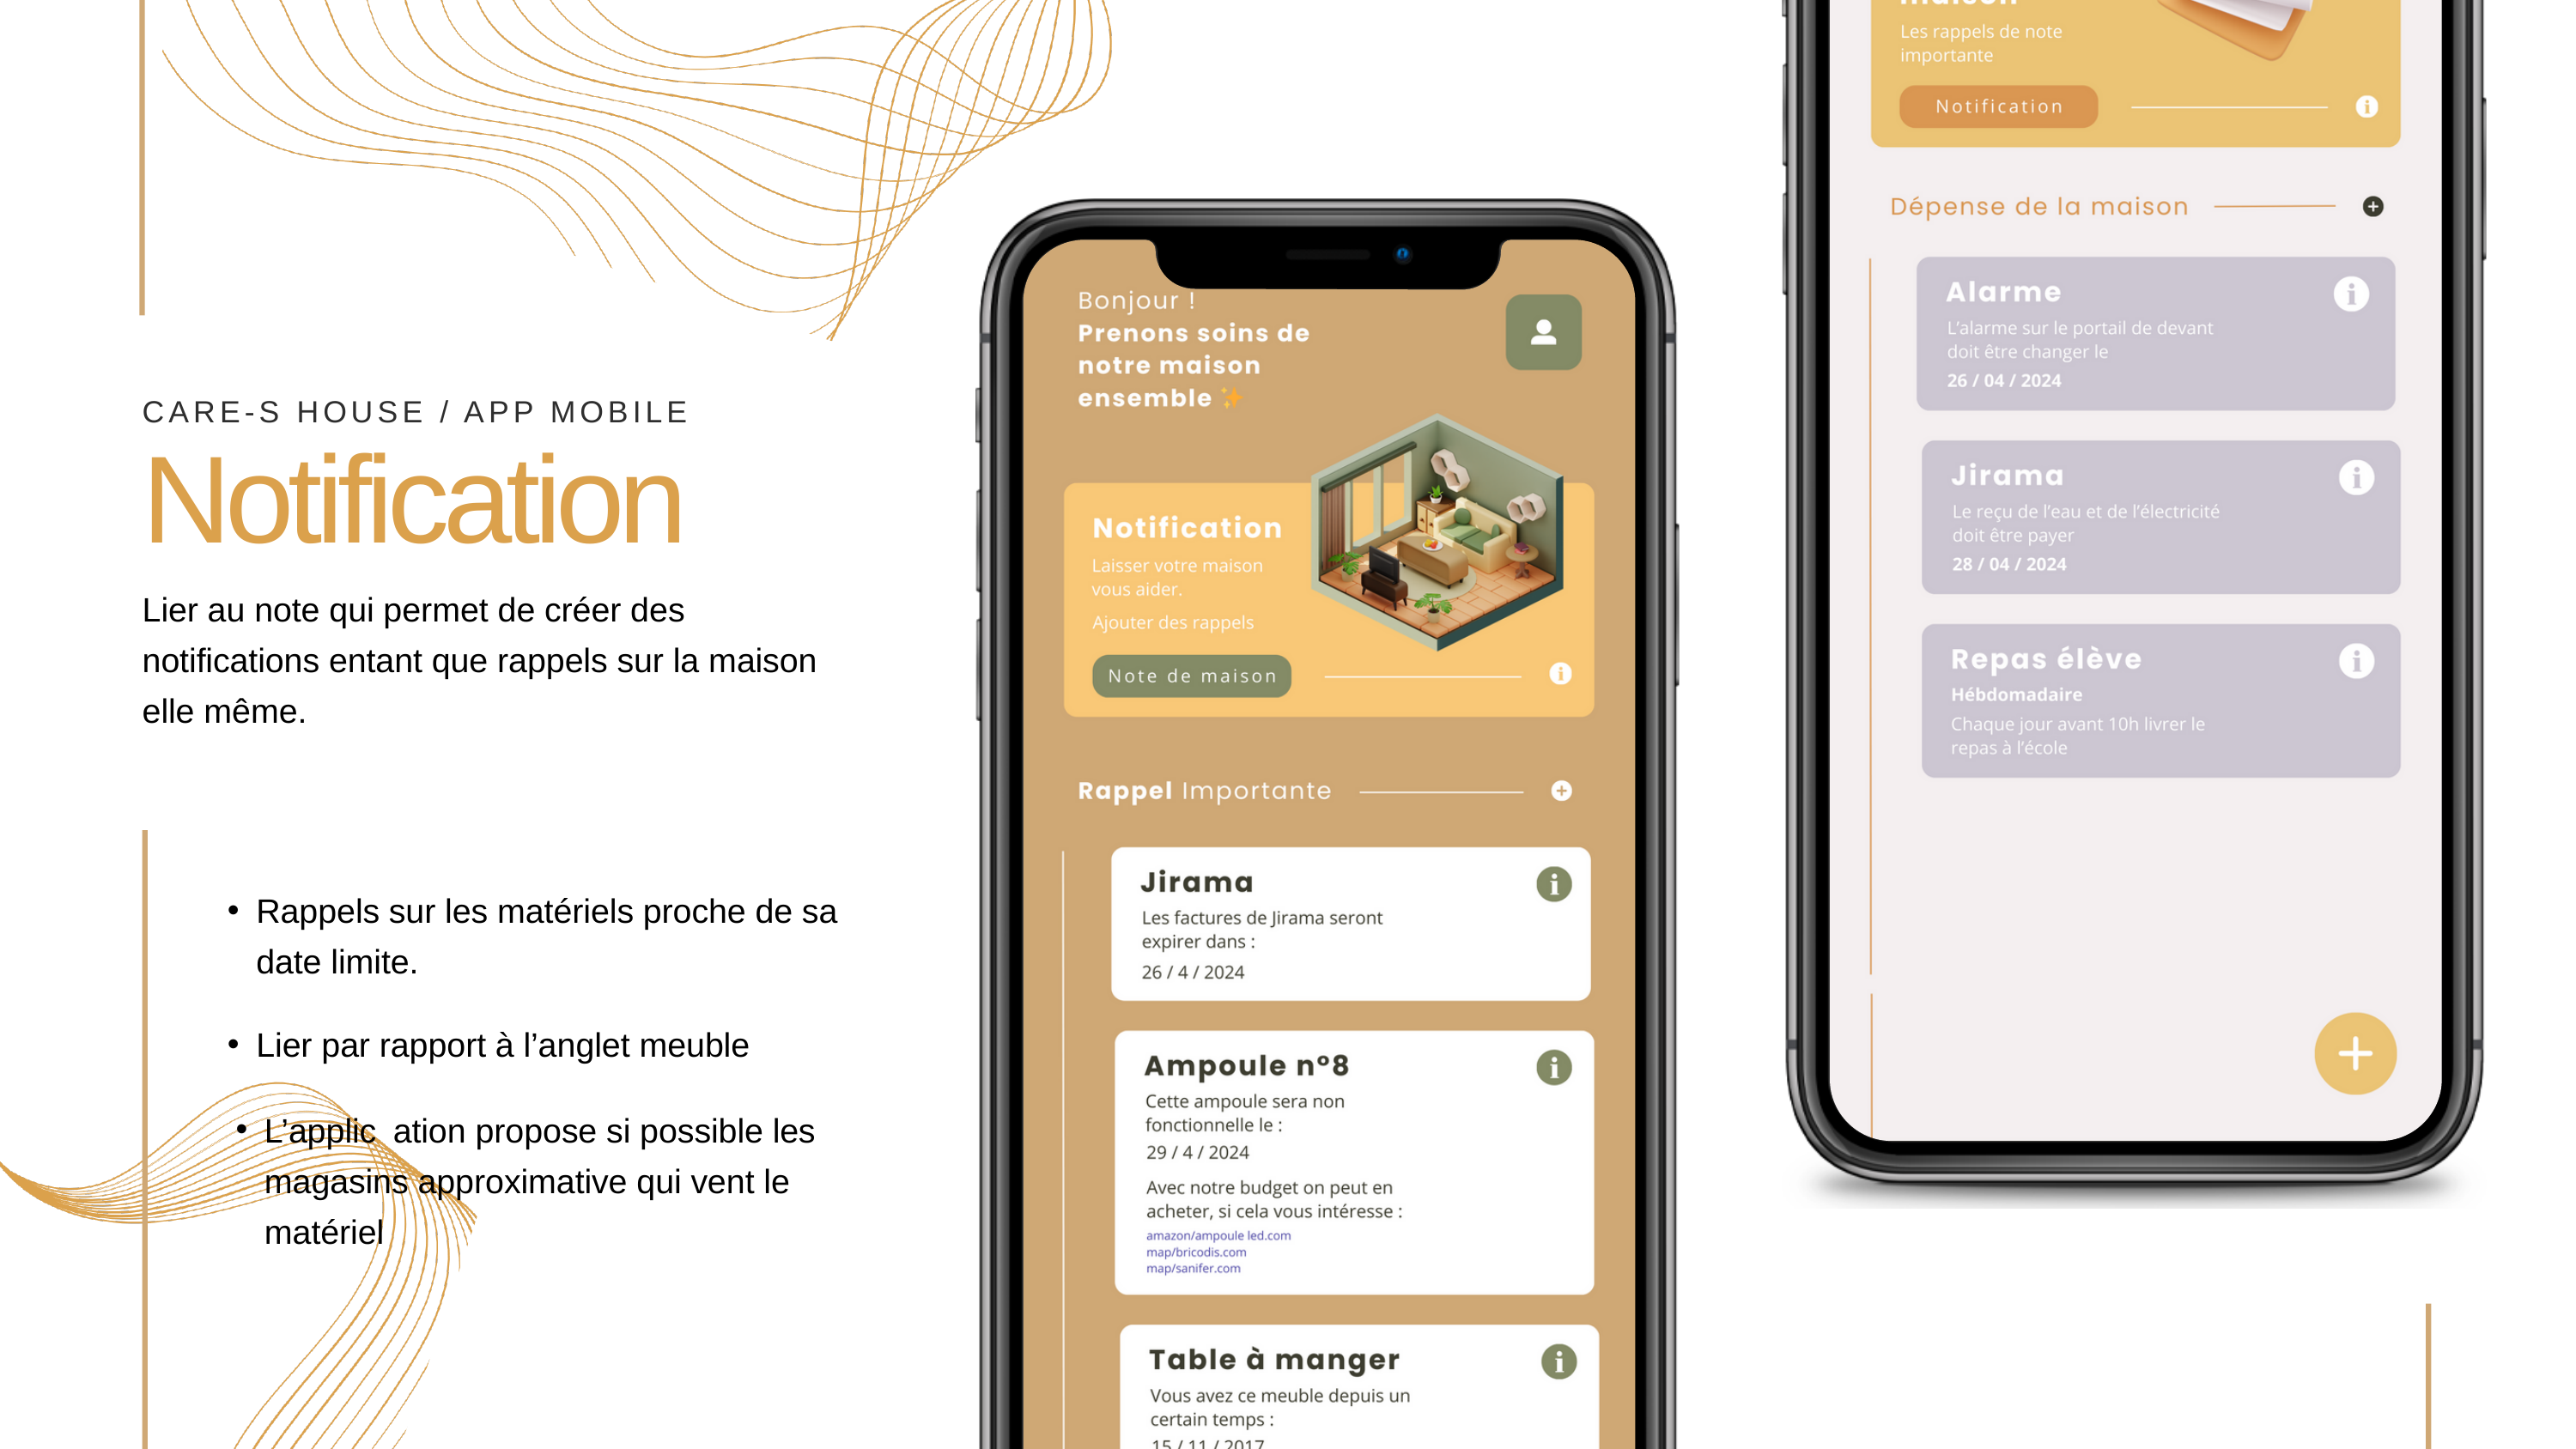

CARE-S HOUSE / APP MOBILE
Notification
Lier au note qui permet de créer des notifications entant que rappels sur la maison elle même.

Rappels sur les matériels proche de sa date limite.

Lier par rapport à l’anglet meuble
L’applic 	ation propose si possible les magasins approximative qui vent le matériel